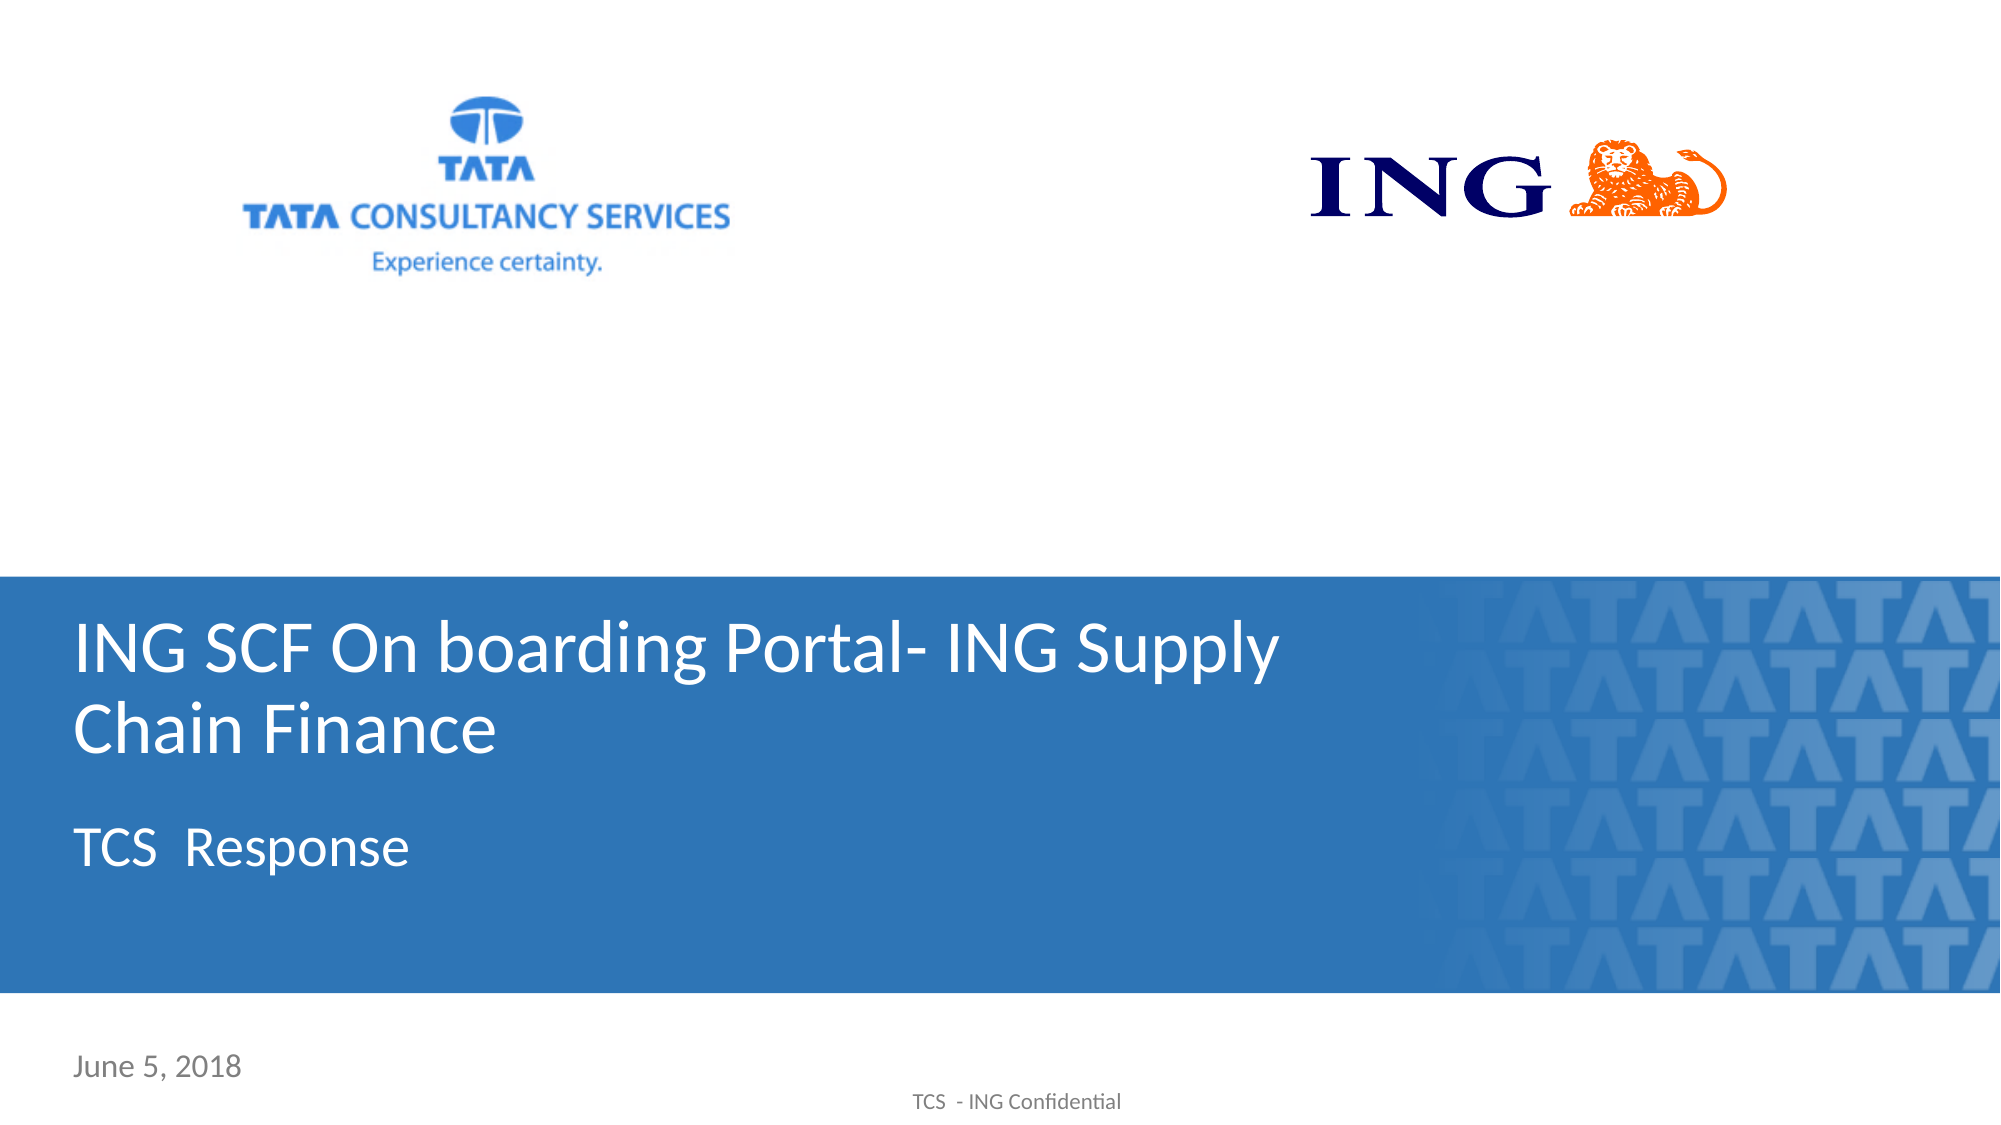

ING SCF On boarding Portal- ING Supply Chain Finance
# TCS  Response
June 5, 2018